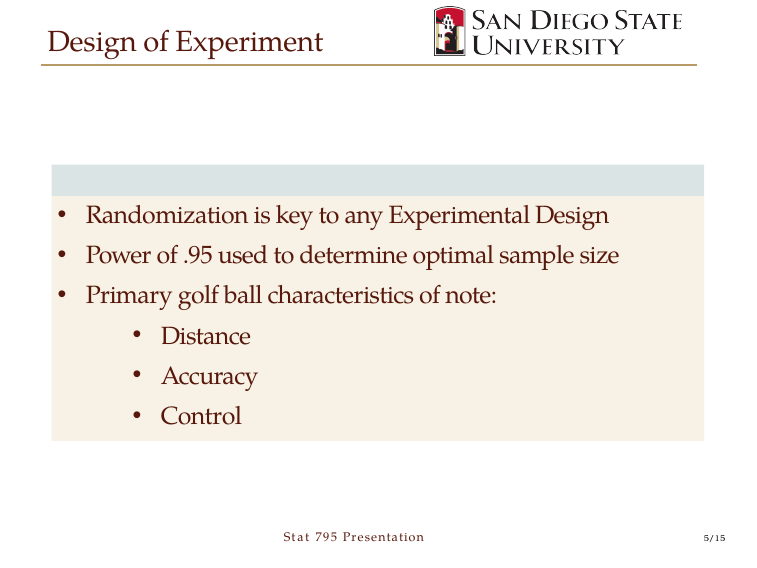

# Design of Experiment

Randomization is key to any Experimental Design
Power of .95 used to determine optimal sample size
Primary golf ball characteristics of note:
Distance
Accuracy
Control

Stat 795 Presentation
5/15